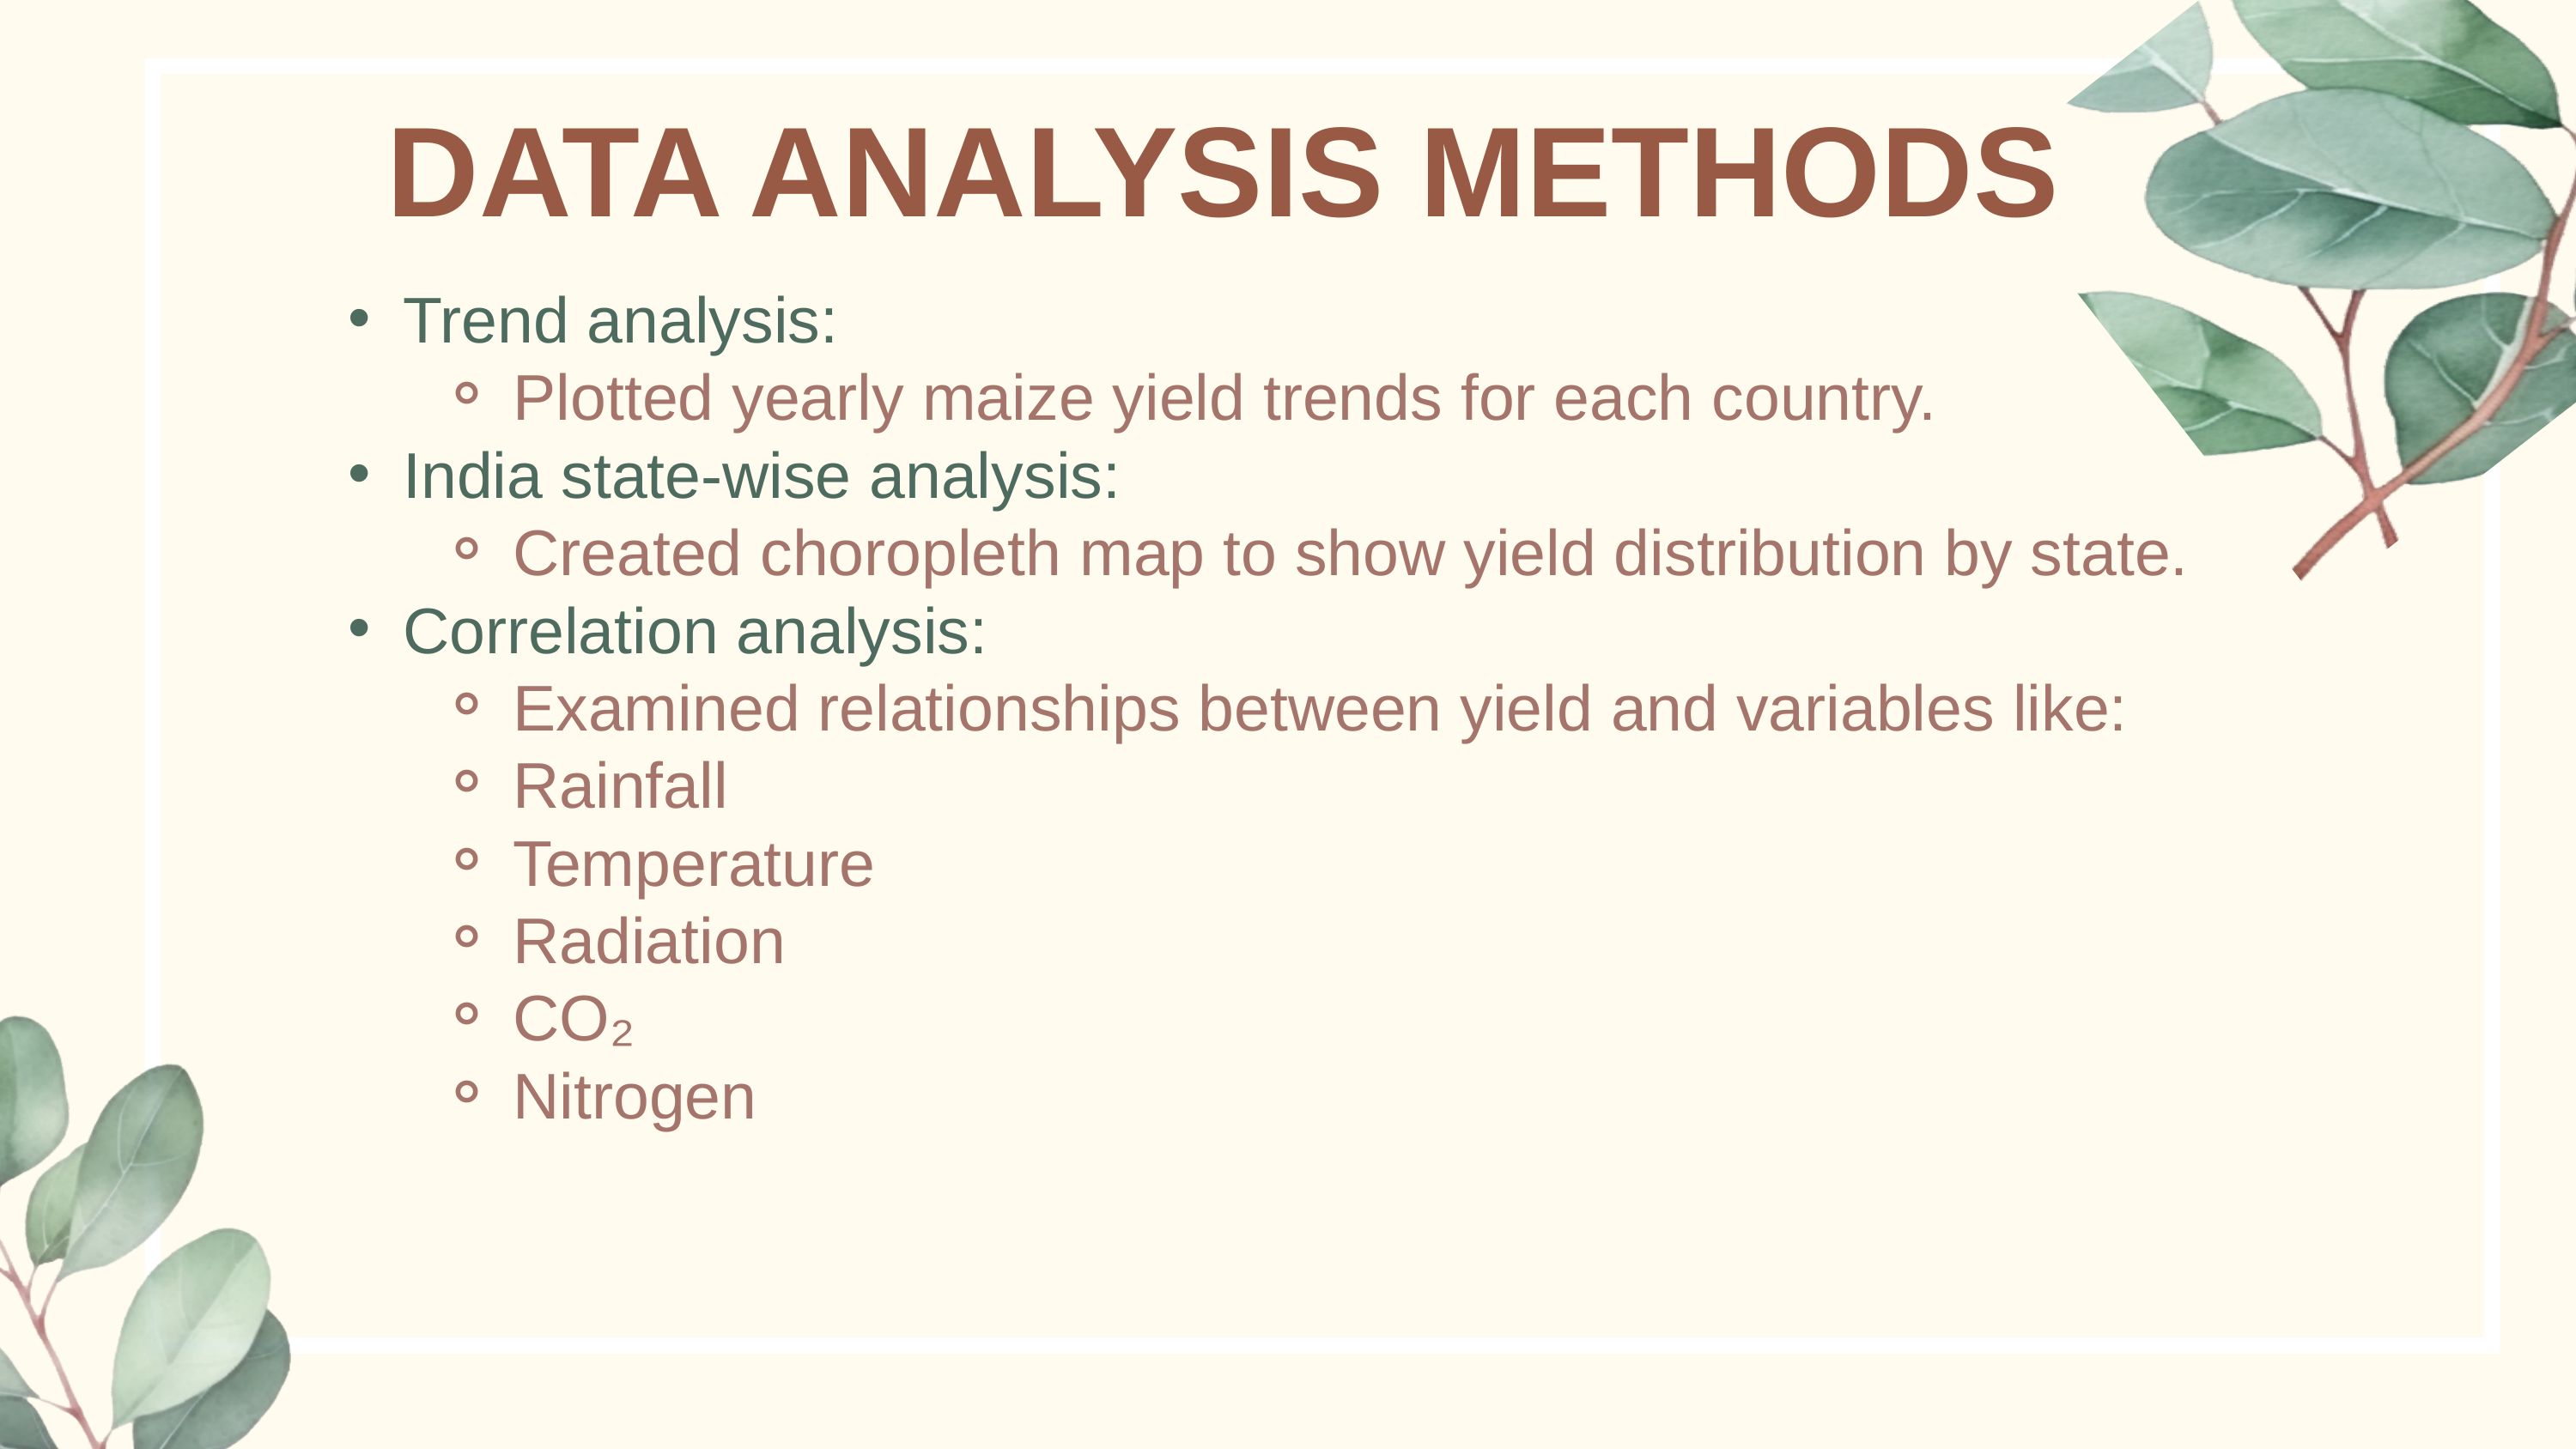

DATA ANALYSIS METHODS
Trend analysis:
Plotted yearly maize yield trends for each country.
India state-wise analysis:
Created choropleth map to show yield distribution by state.
Correlation analysis:
Examined relationships between yield and variables like:
Rainfall
Temperature
Radiation
CO₂
Nitrogen